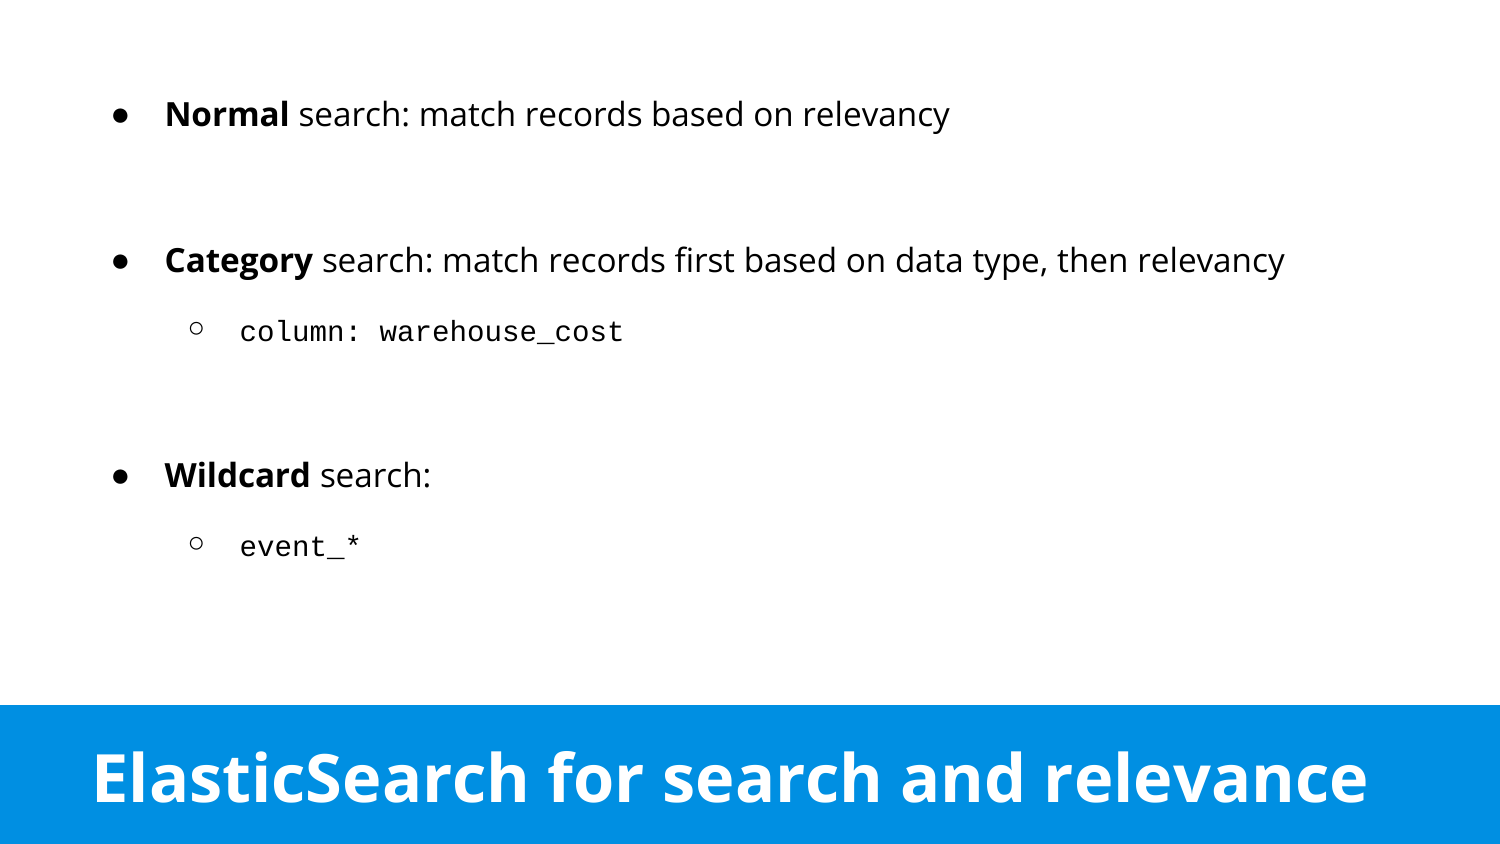

Normal search: match records based on relevancy

Category search: match records first based on data type, then relevancy
column: warehouse_cost

Wildcard search:
event_*

# ElasticSearch for search and relevance